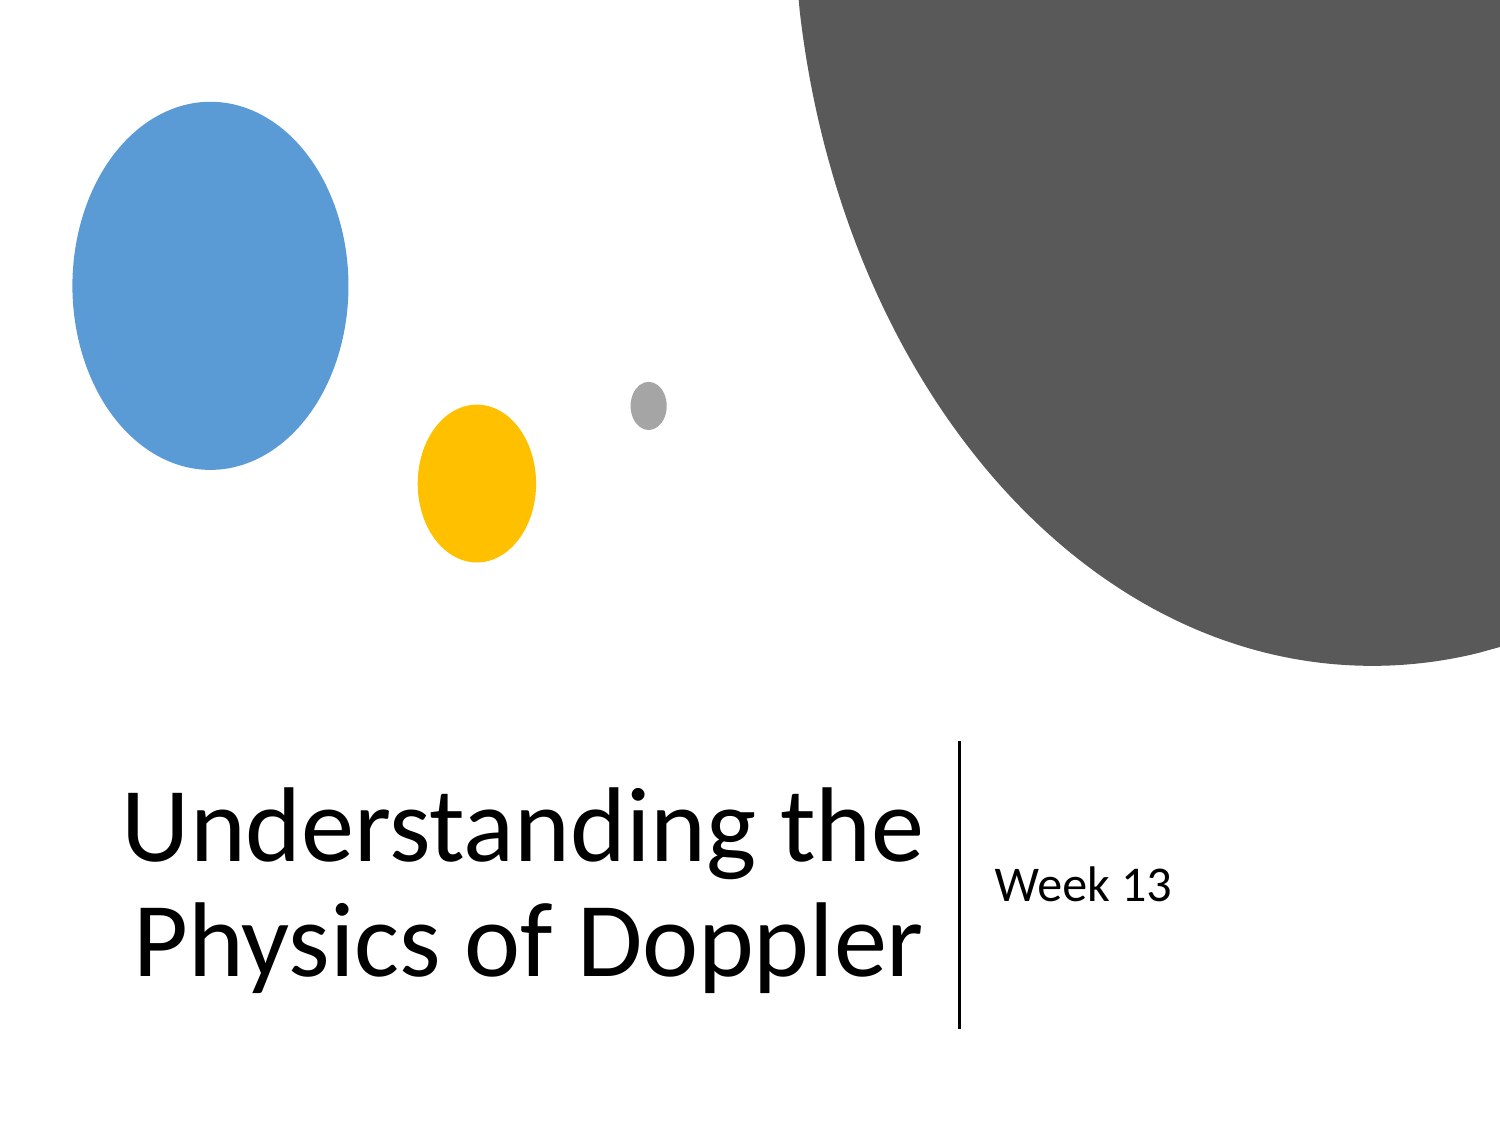

# Understanding the Physics of Doppler
Week 13